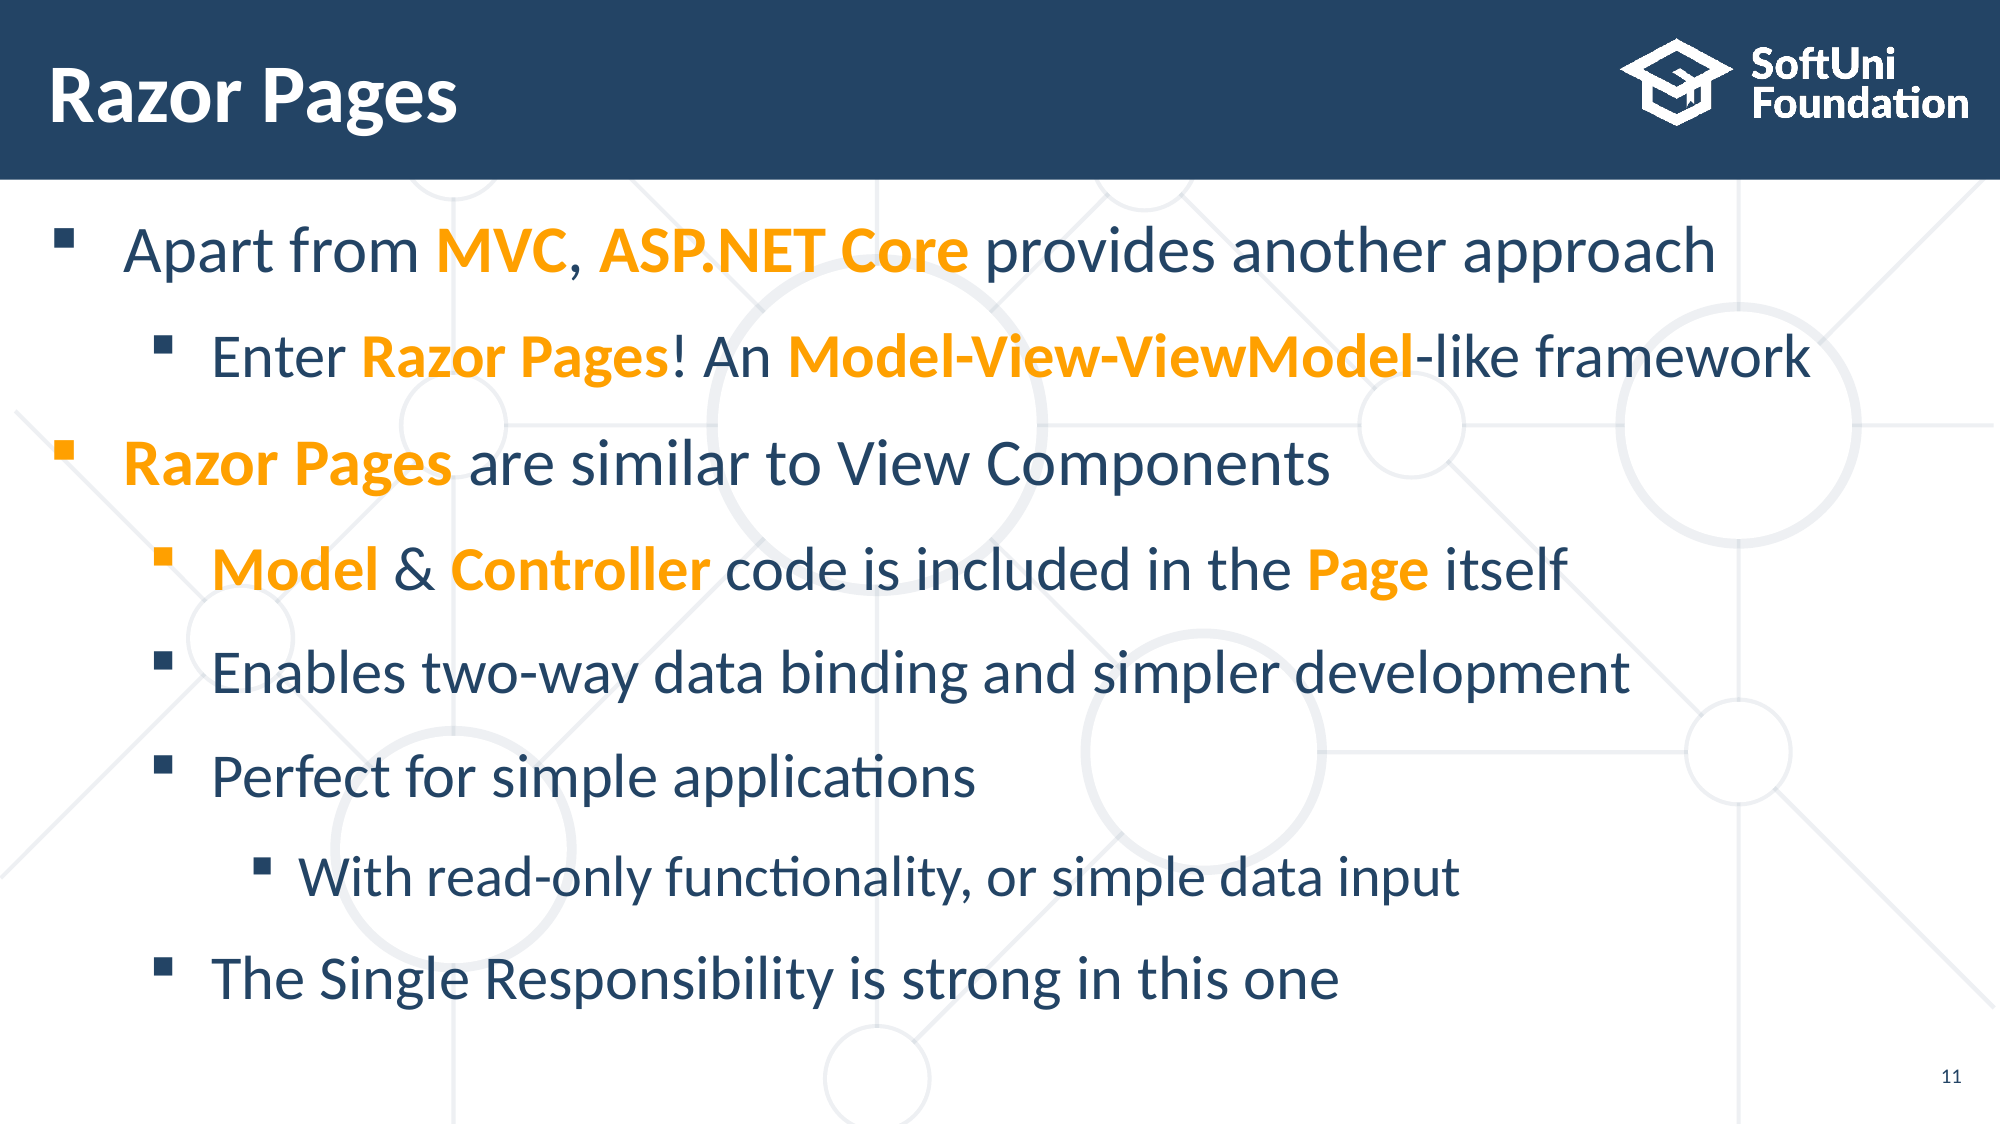

# Razor Pages
Apart from MVC, ASP.NET Core provides another approach
Enter Razor Pages! An Model-View-ViewModel-like framework
Razor Pages are similar to View Components
Model & Controller code is included in the Page itself
Enables two-way data binding and simpler development
Perfect for simple applications
With read-only functionality, or simple data input
The Single Responsibility is strong in this one
11